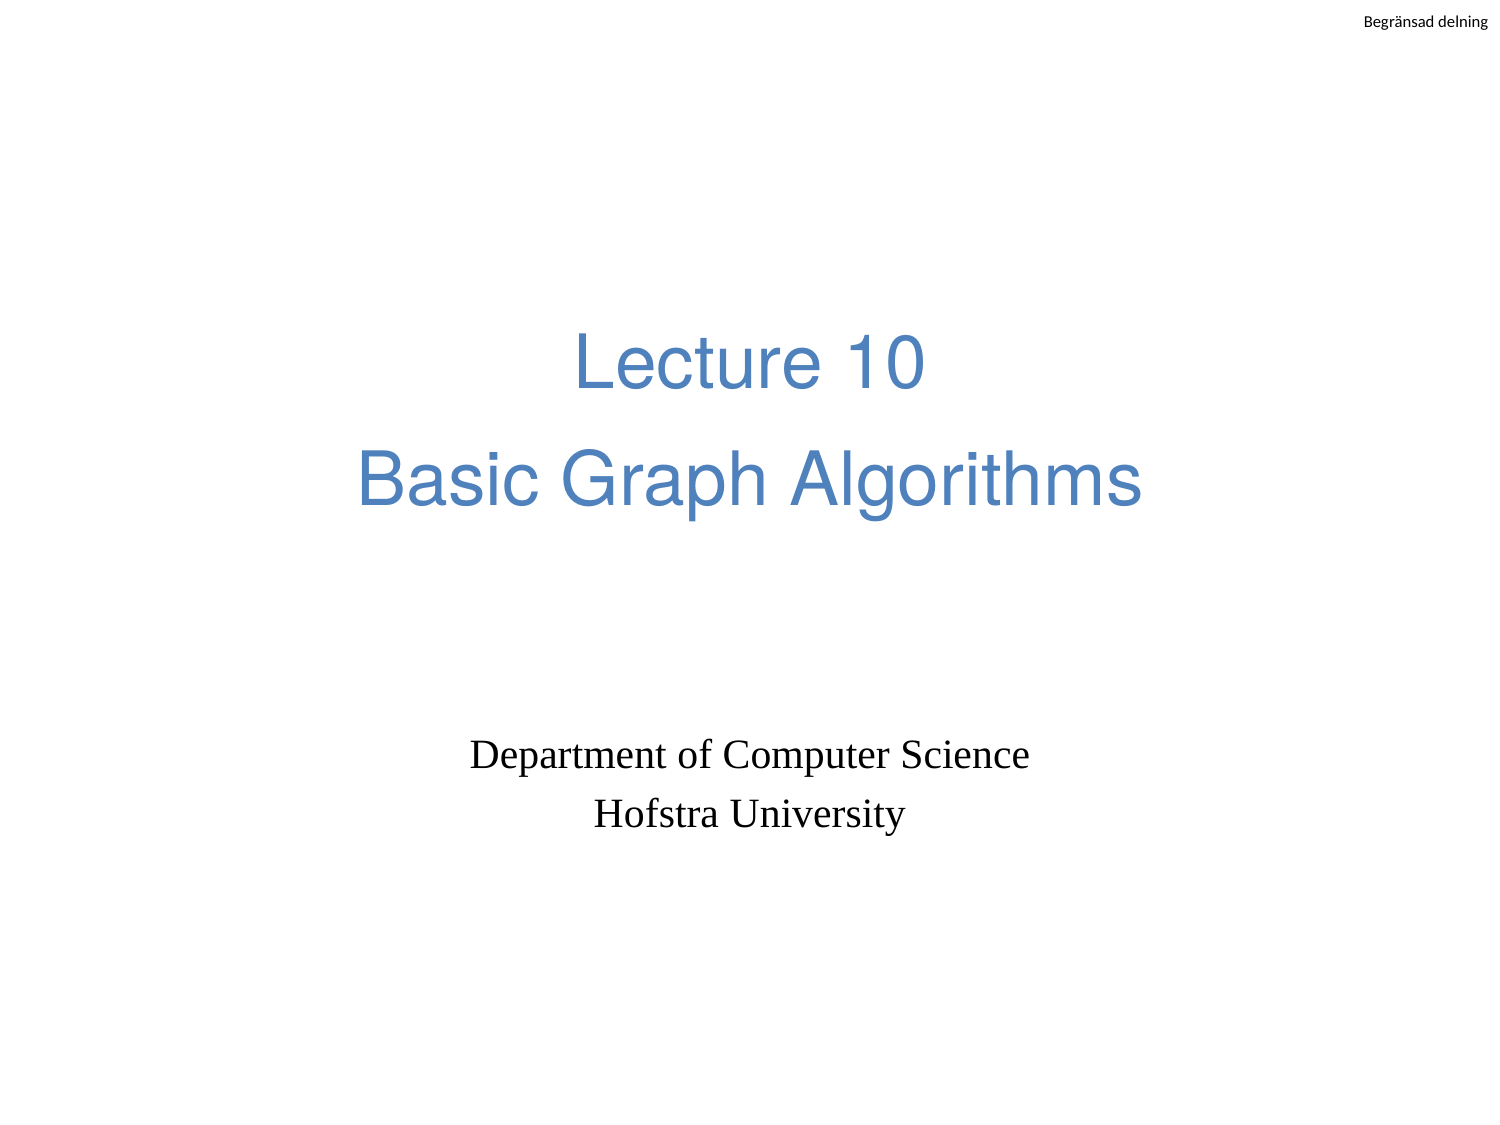

# Lecture 10 Basic Graph Algorithms
Department of Computer Science
Hofstra University